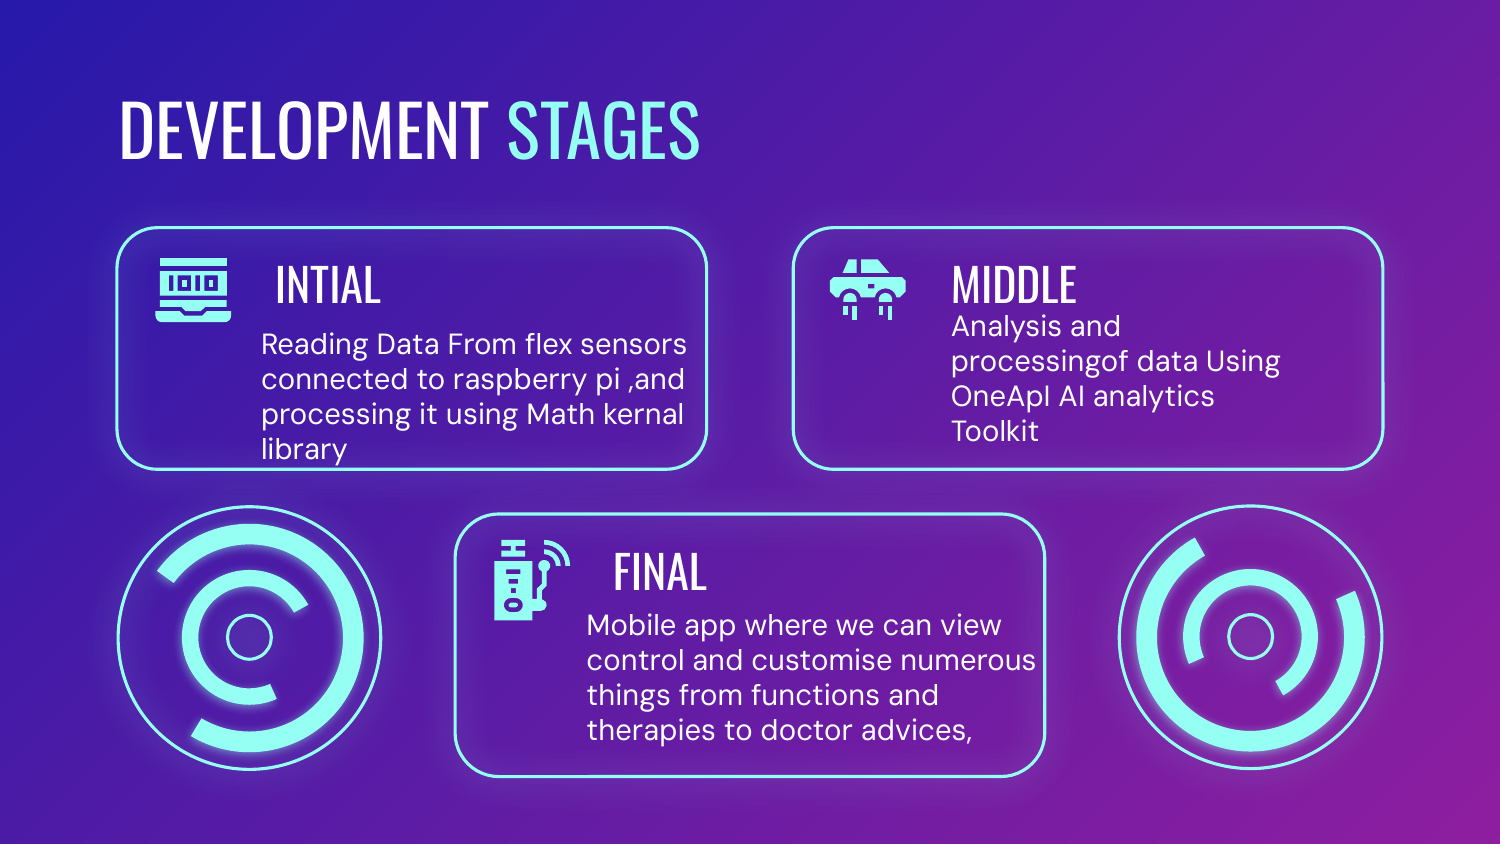

DEVELOPMENT STAGES

# INTIAL
MIDDLE

Analysis and processingof data Using OneApI AI analytics Toolkit
Reading Data From flex sensors connected to raspberry pi ,and processing it using Math kernal library

FINAL

Mobile app where we can view control and customise numerous things from functions and therapies to doctor advices,